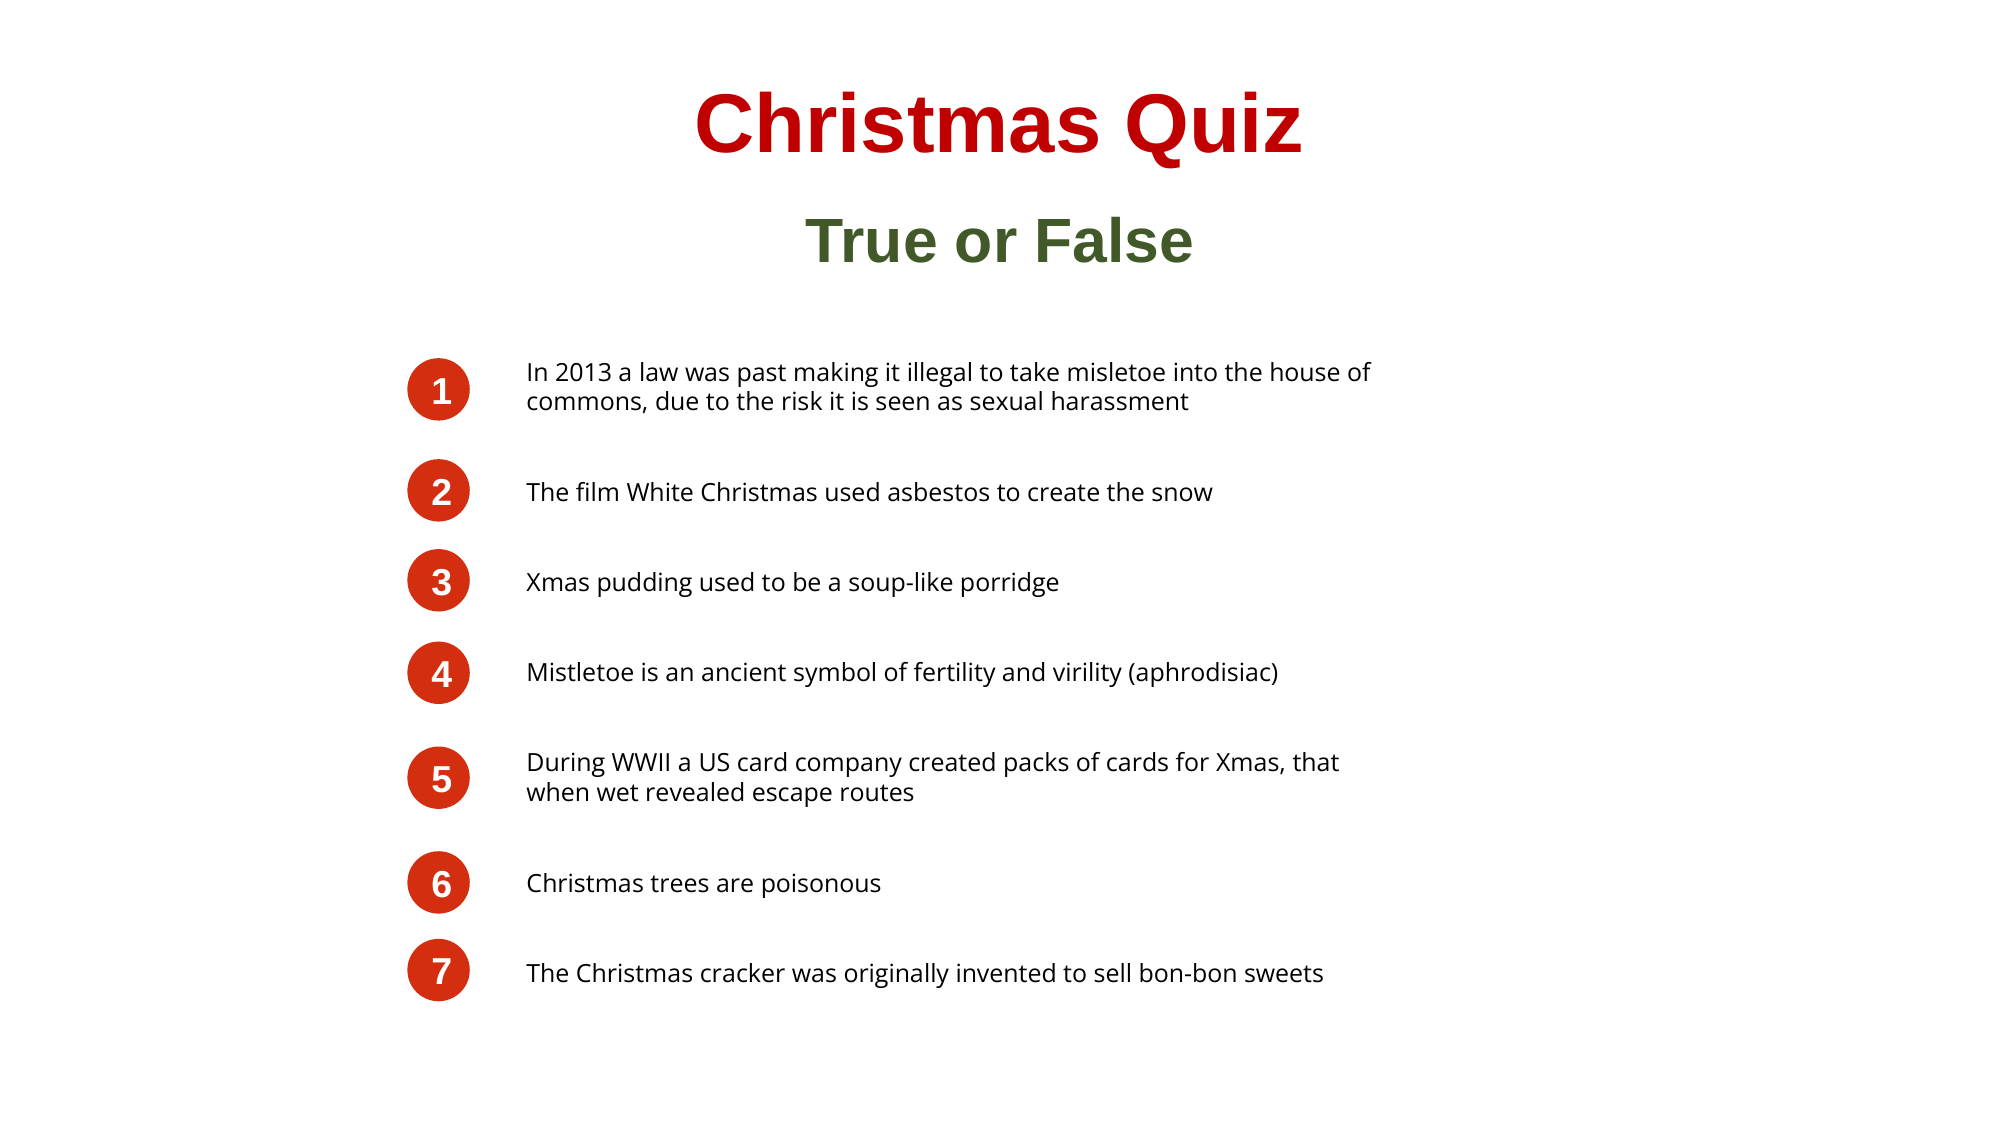

True or False
In 2013 a law was past making it illegal to take misletoe into the house of commons, due to the risk it is seen as sexual harassment
1
2
The film White Christmas used asbestos to create the snow
3
Xmas pudding used to be a soup-like porridge
4
Mistletoe is an ancient symbol of fertility and virility (aphrodisiac)
During WWII a US card company created packs of cards for Xmas, that when wet revealed escape routes
5
6
Christmas trees are poisonous
7
The Christmas cracker was originally invented to sell bon-bon sweets